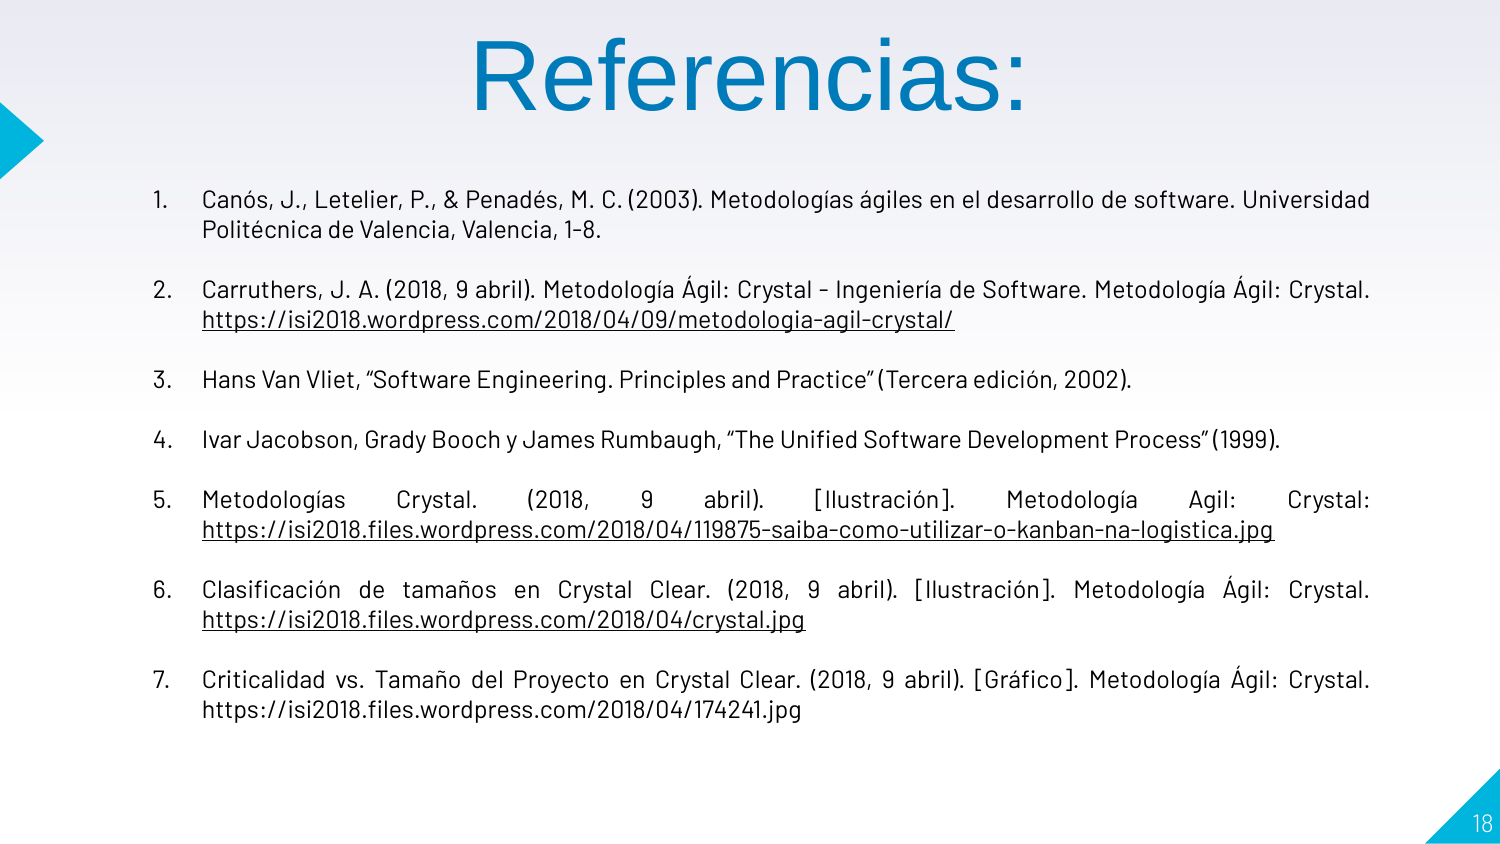

# Referencias:

Canós, J., Letelier, P., & Penadés, M. C. (2003). Metodologías ágiles en el desarrollo de software. Universidad Politécnica de Valencia, Valencia, 1-8.

Carruthers, J. A. (2018, 9 abril). Metodología Ágil: Crystal - Ingeniería de Software. Metodología Ágil: Crystal. https://isi2018.wordpress.com/2018/04/09/metodologia-agil-crystal/

Hans Van Vliet, “Software Engineering. Principles and Practice” (Tercera edición, 2002).

Ivar Jacobson, Grady Booch y James Rumbaugh, “The Unified Software Development Process” (1999).

Metodologías Crystal. (2018, 9 abril). [Ilustración]. Metodología Agil: Crystal: https://isi2018.files.wordpress.com/2018/04/119875-saiba-como-utilizar-o-kanban-na-logistica.jpg

Clasificación de tamaños en Crystal Clear. (2018, 9 abril). [Ilustración]. Metodología Ágil: Crystal. https://isi2018.files.wordpress.com/2018/04/crystal.jpg

Criticalidad vs. Tamaño del Proyecto en Crystal Clear. (2018, 9 abril). [Gráfico]. Metodología Ágil: Crystal. https://isi2018.files.wordpress.com/2018/04/174241.jpg
18